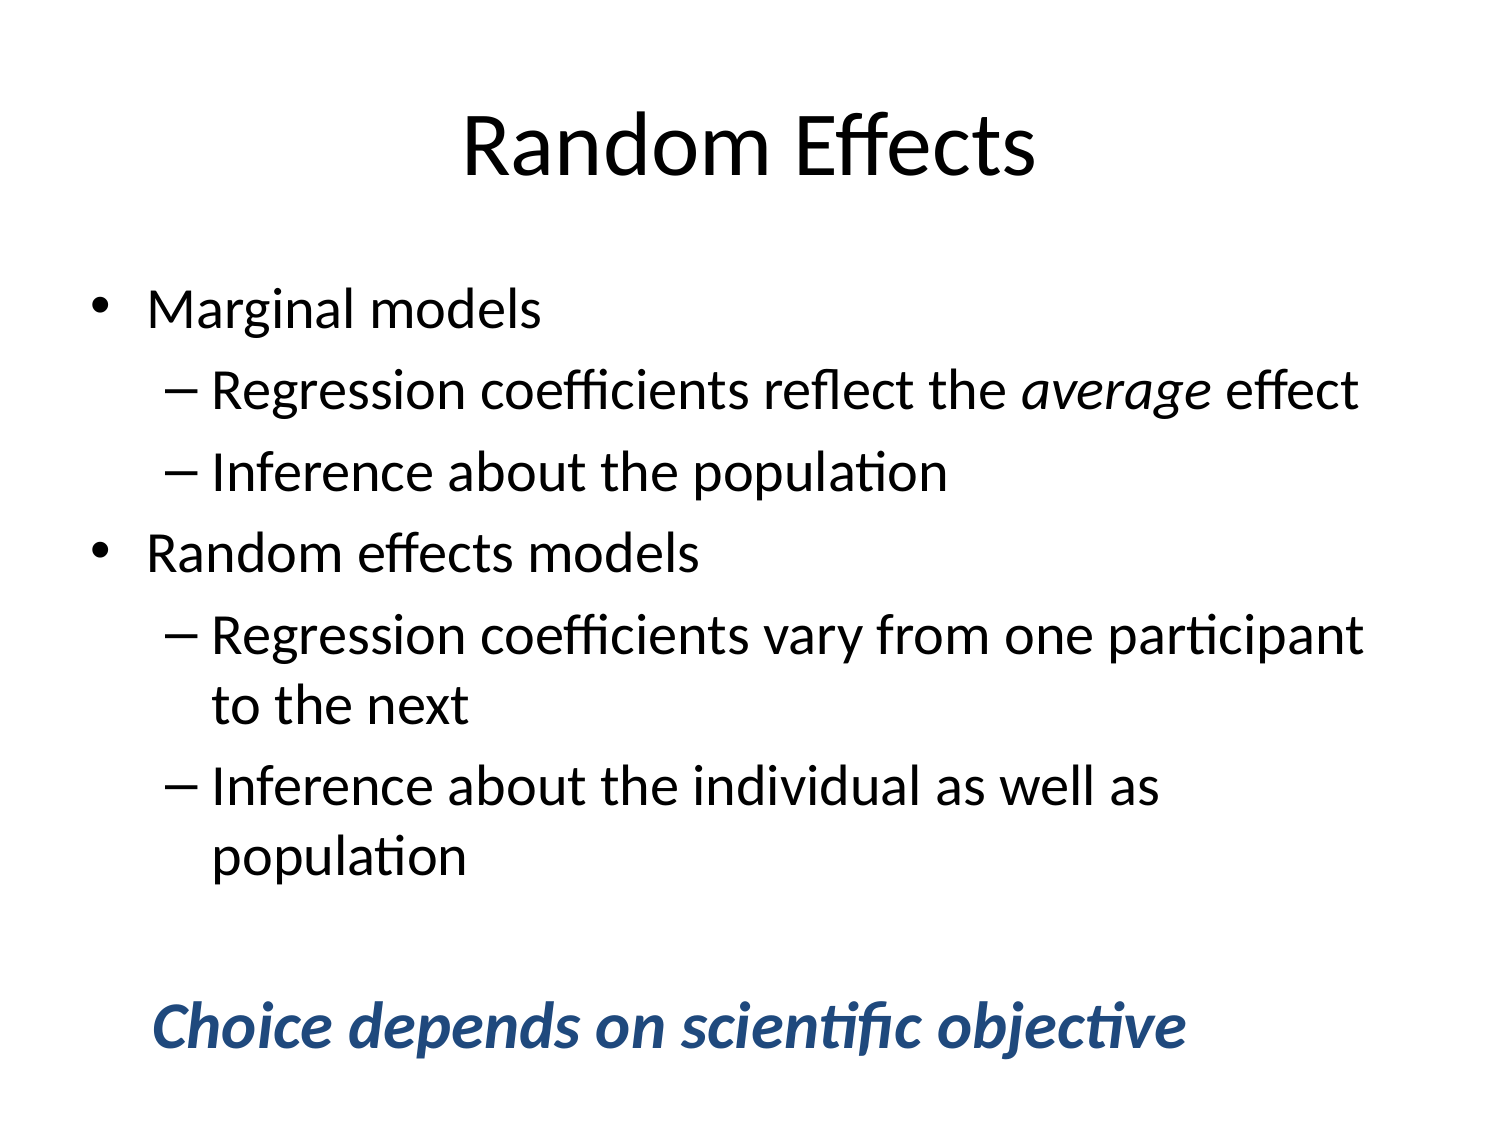

# Random Effects
Marginal models
Regression coefficients reflect the average effect
Inference about the population
Random effects models
Regression coefficients vary from one participant to the next
Inference about the individual as well as population
Choice depends on scientific objective